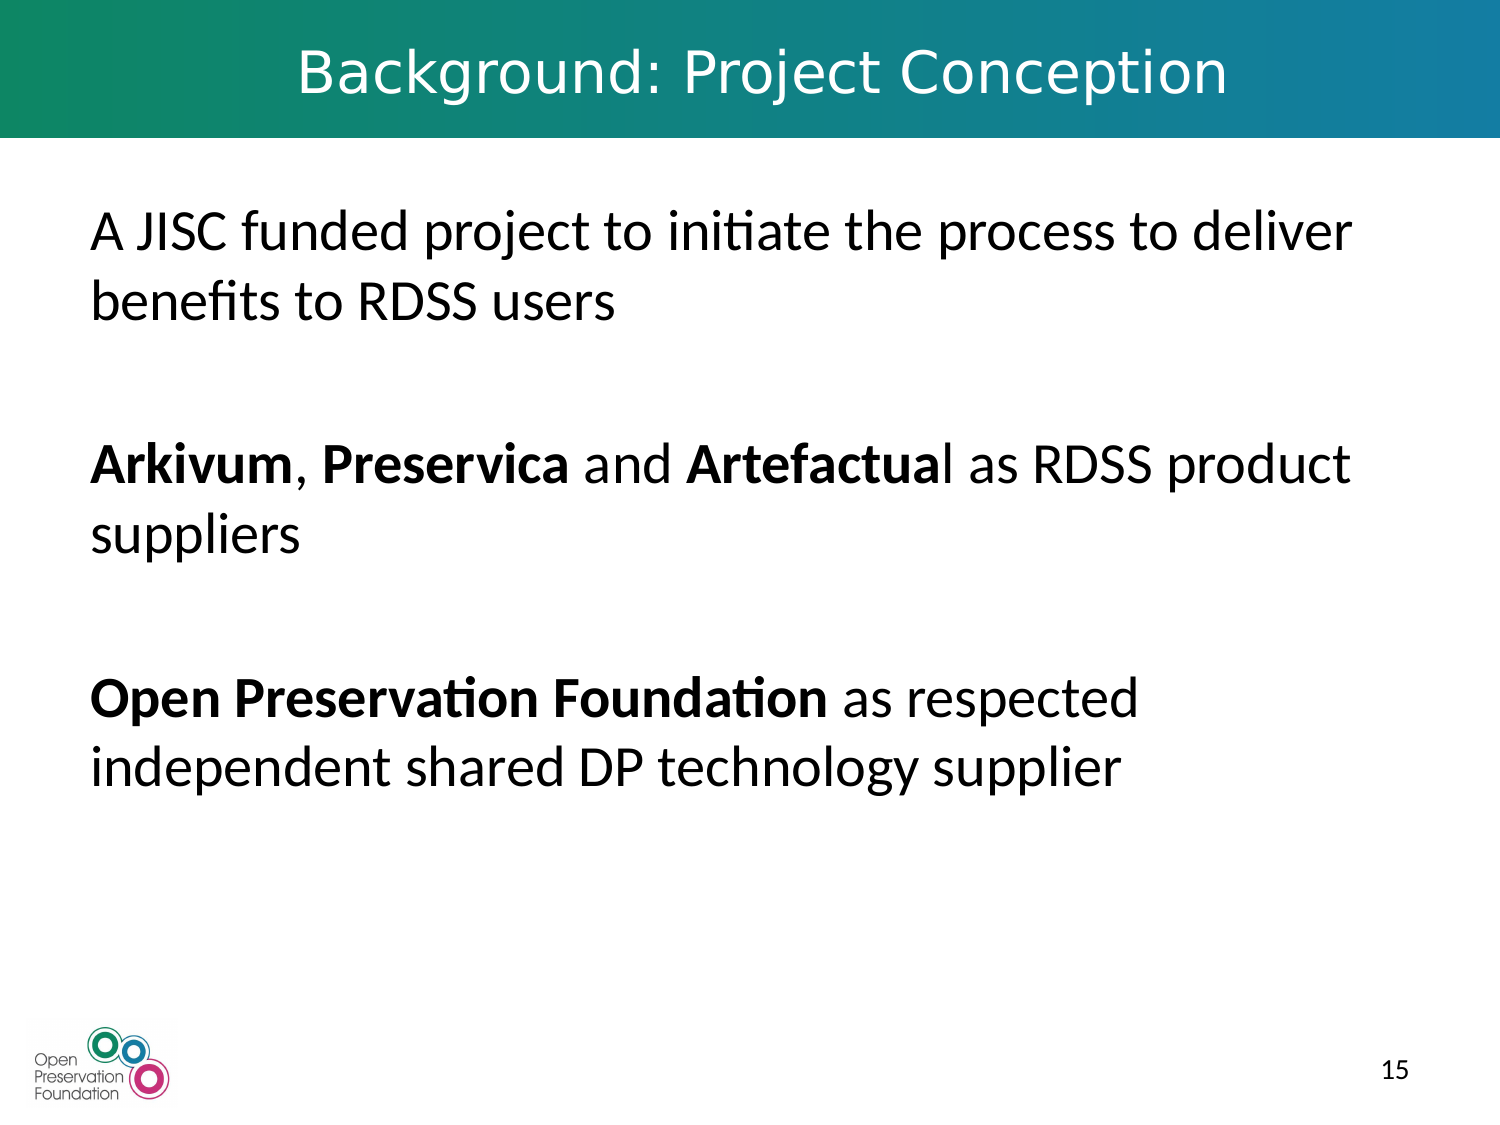

# Background: Project Conception
A JISC funded project to initiate the process to deliver benefits to RDSS users

Arkivum, Preservica and Artefactual as RDSS product suppliers

Open Preservation Foundation as respected independent shared DP technology supplier
15